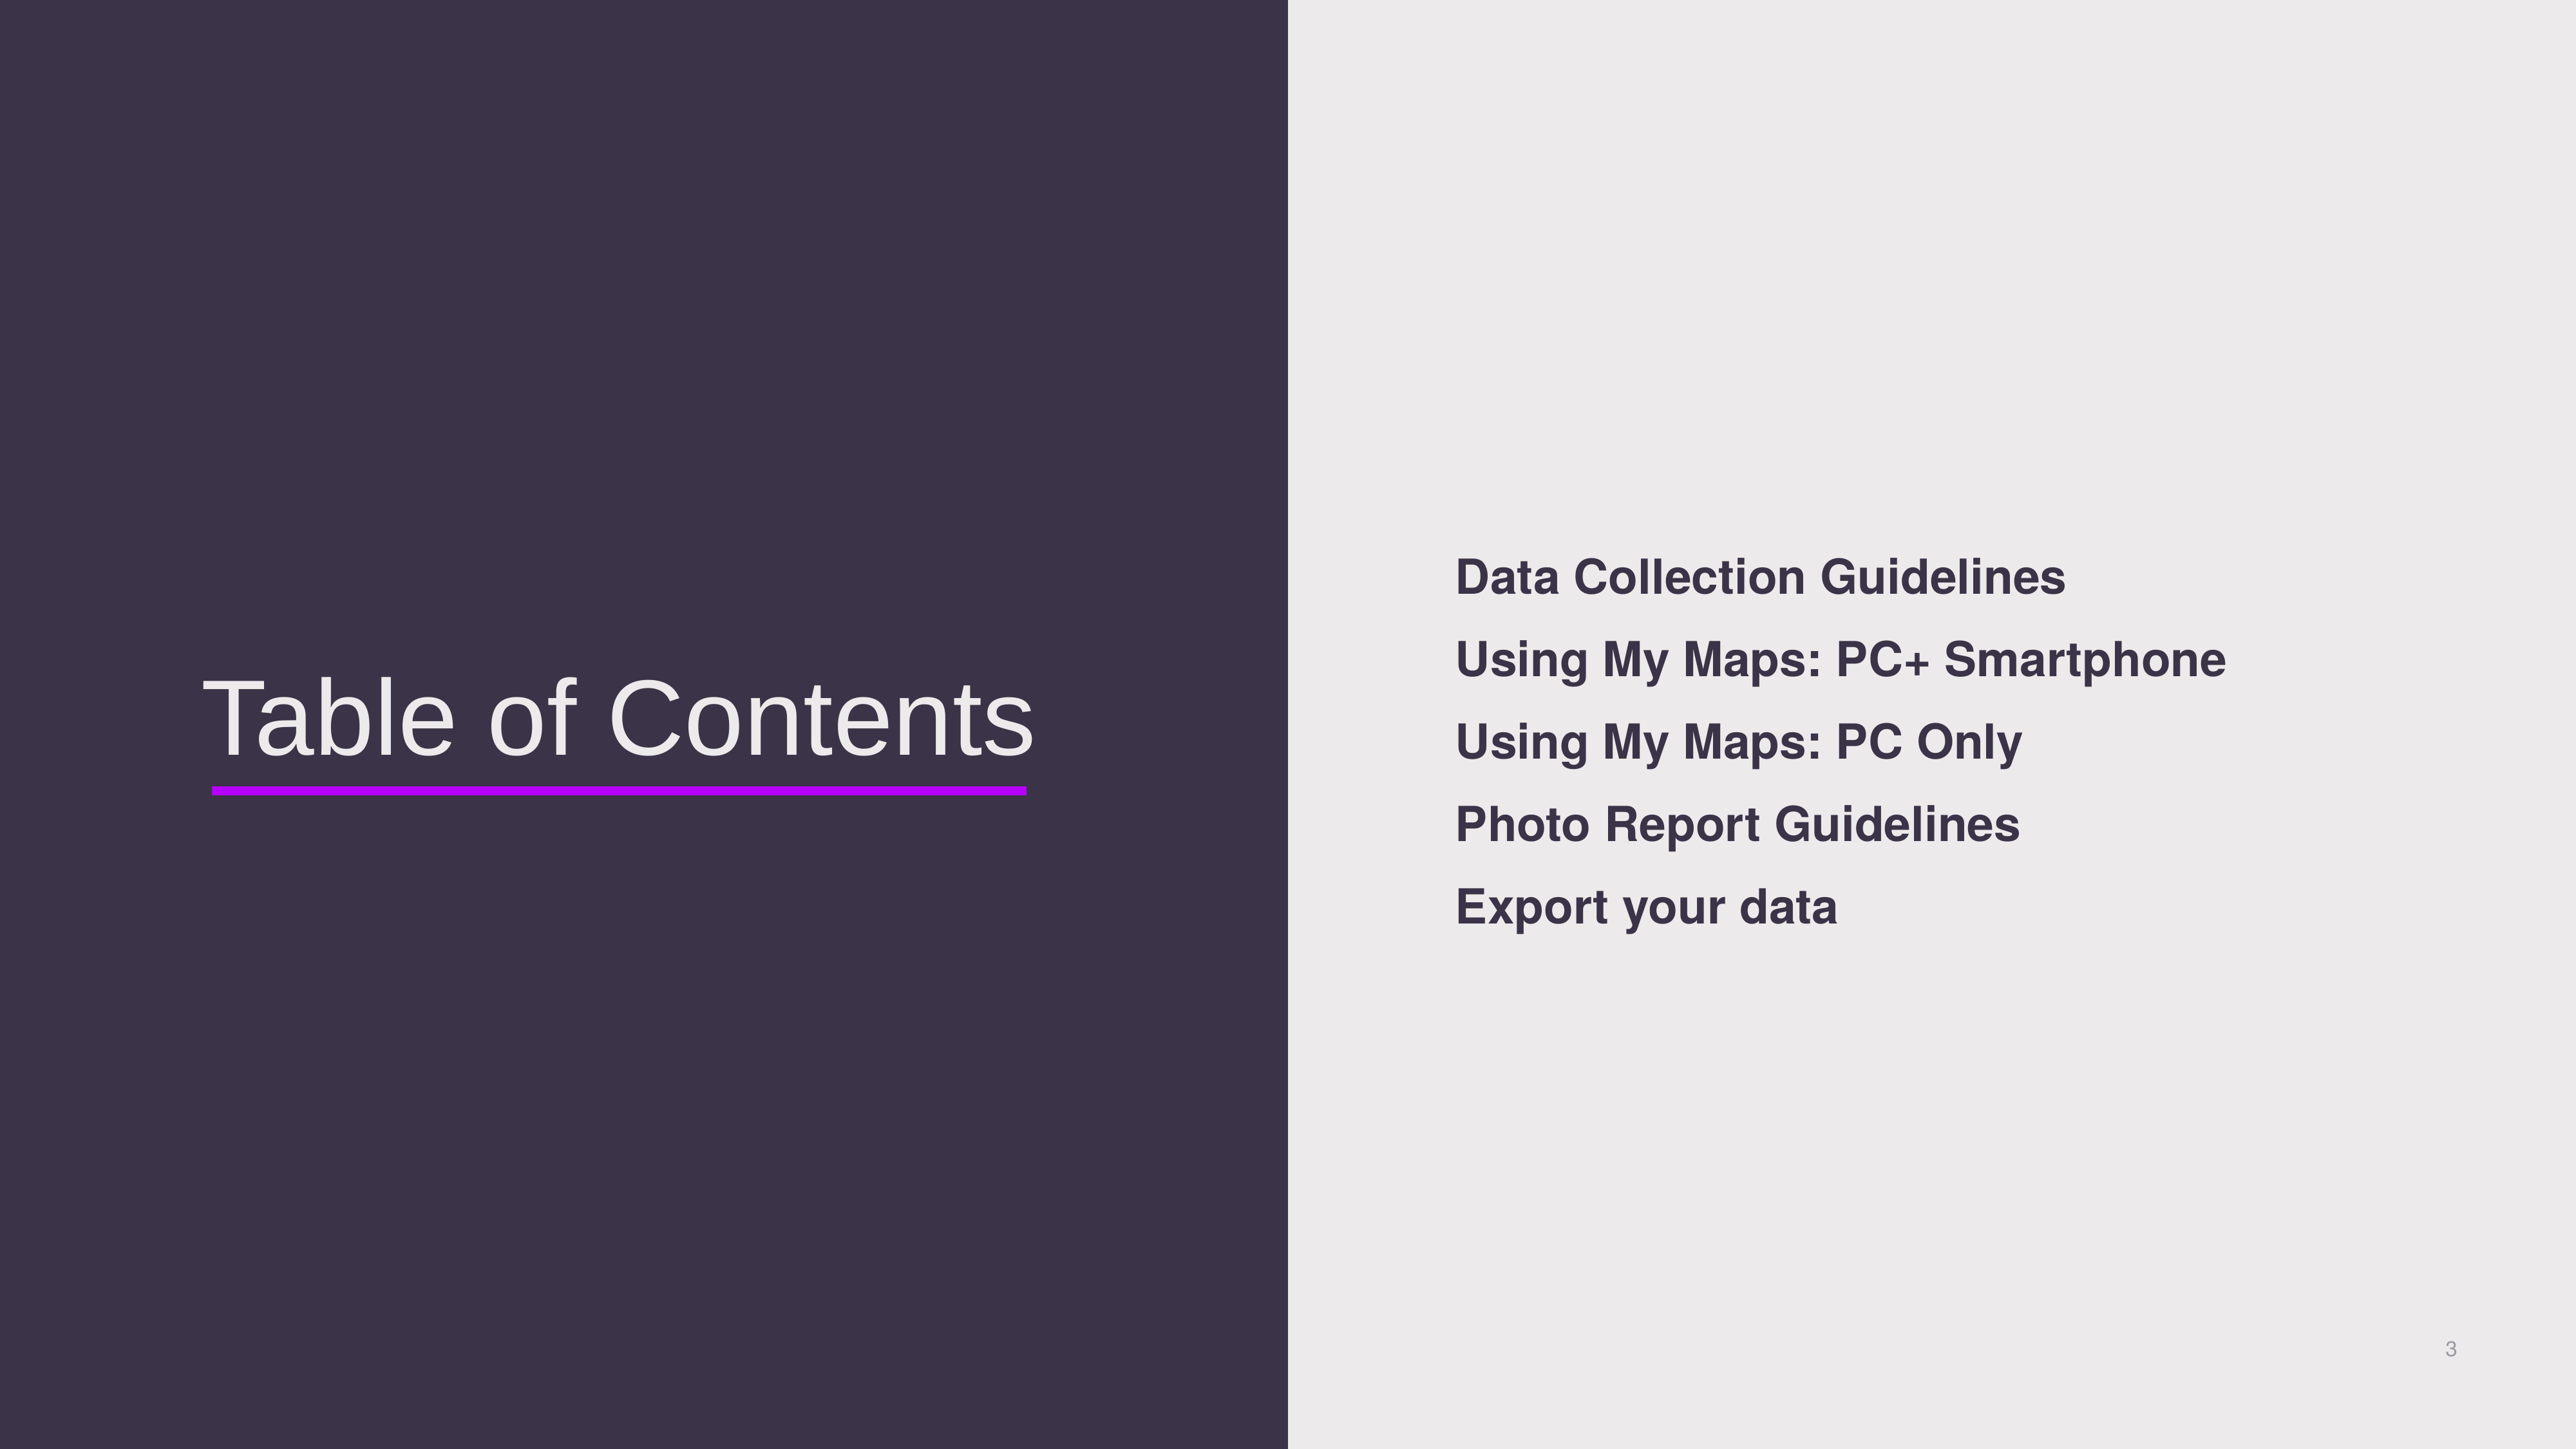

Data Collection Guidelines
Using My Maps: PC+ Smartphone
Using My Maps: PC Only
Photo Report Guidelines
Export your data
3